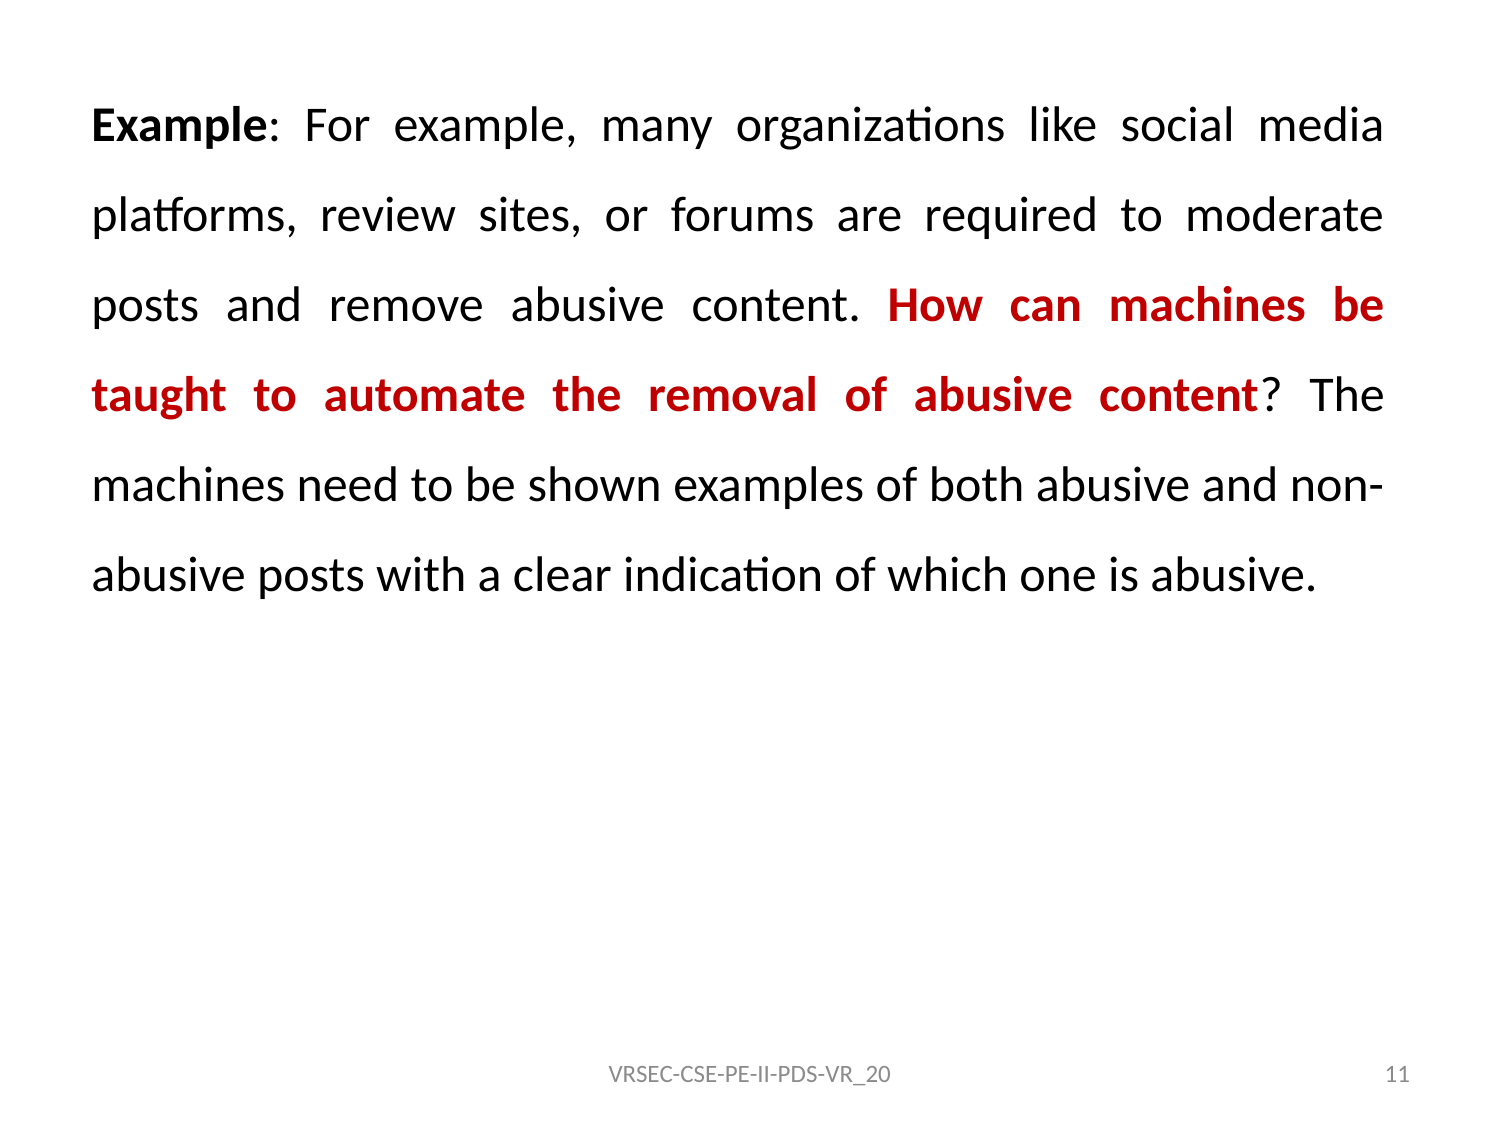

Example: For example, many organizations like social media platforms, review sites, or forums are required to moderate posts and remove abusive content. How can machines be taught to automate the removal of abusive content? The machines need to be shown examples of both abusive and non-abusive posts with a clear indication of which one is abusive.
VRSEC-CSE-PE-II-PDS-VR_20
11